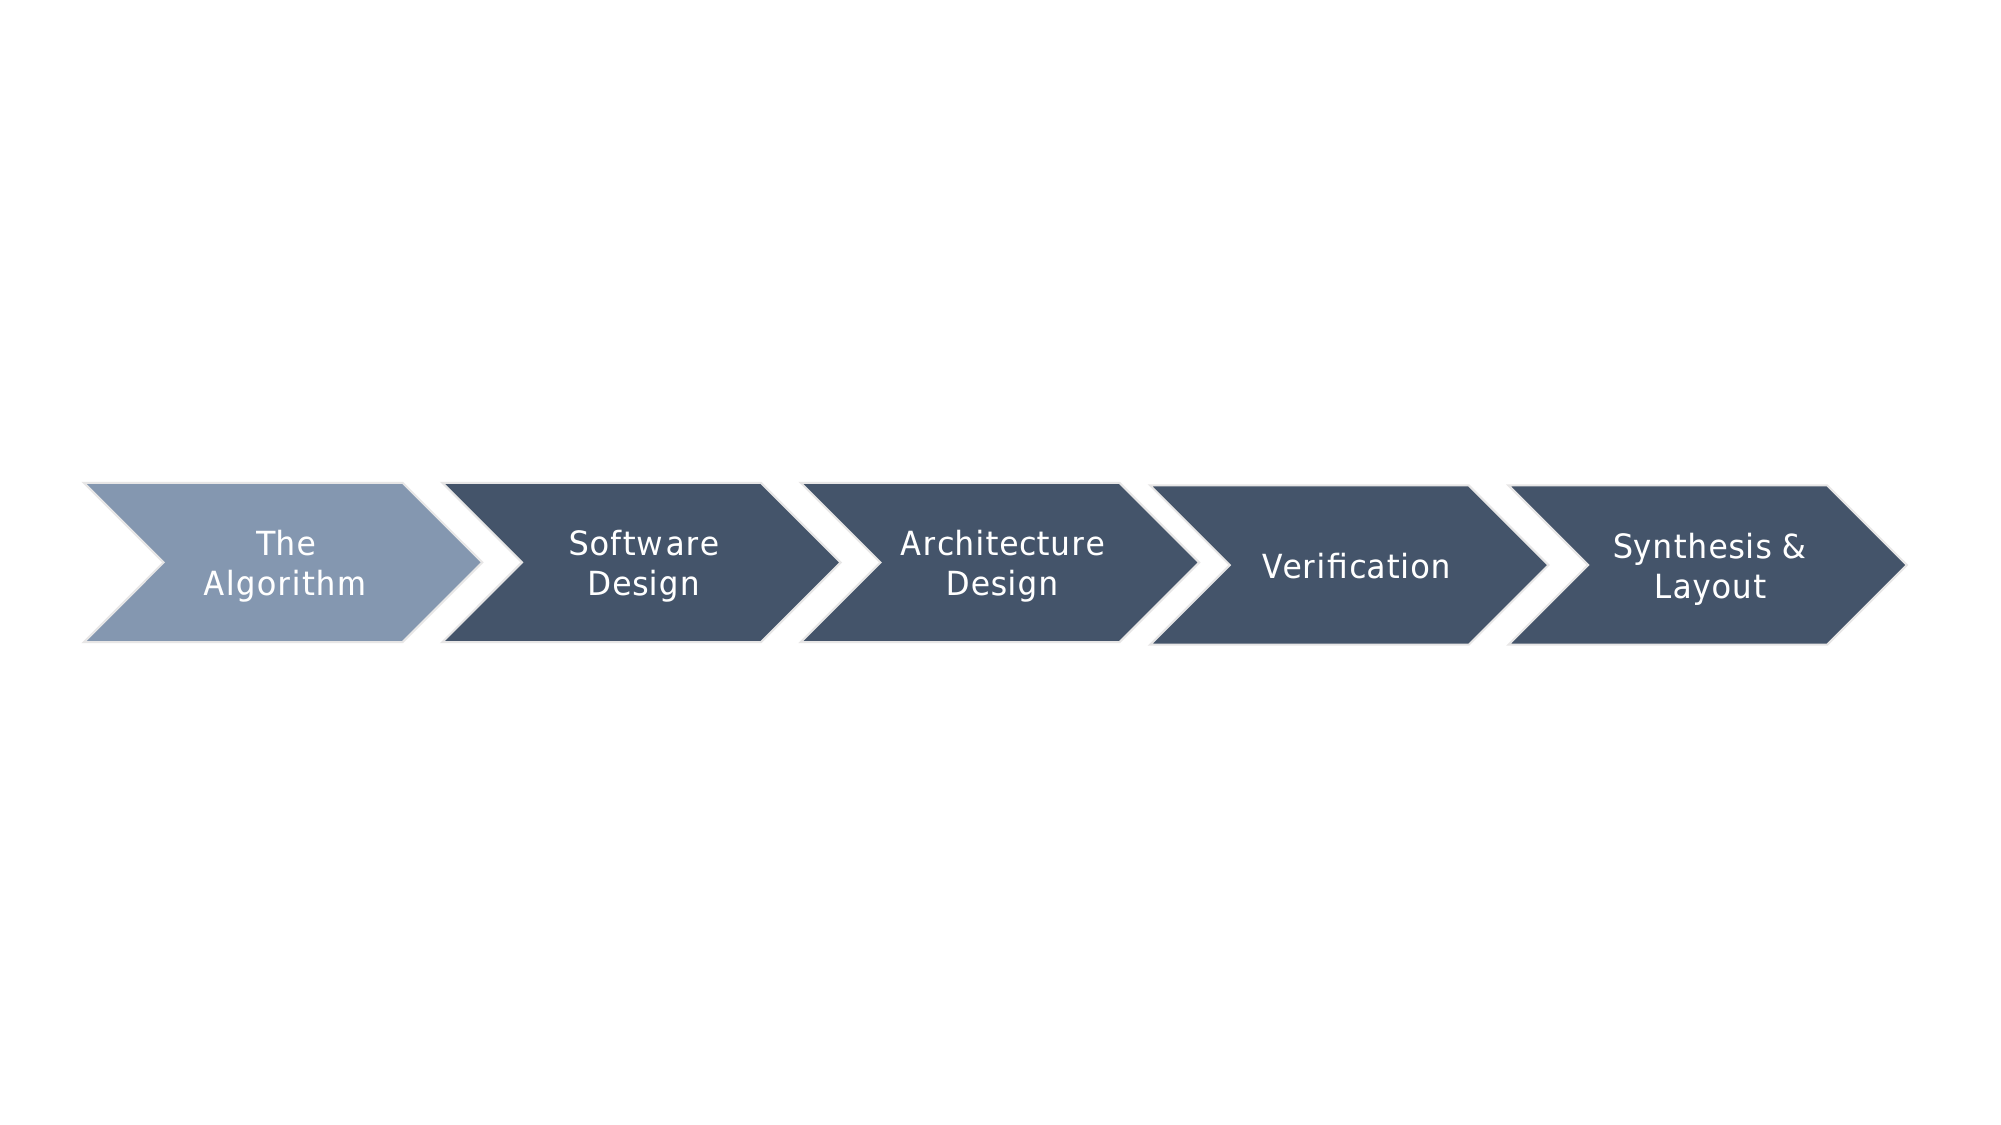

The Algorithm
Software Design
Architecture Design
Verification
Synthesis & Layout